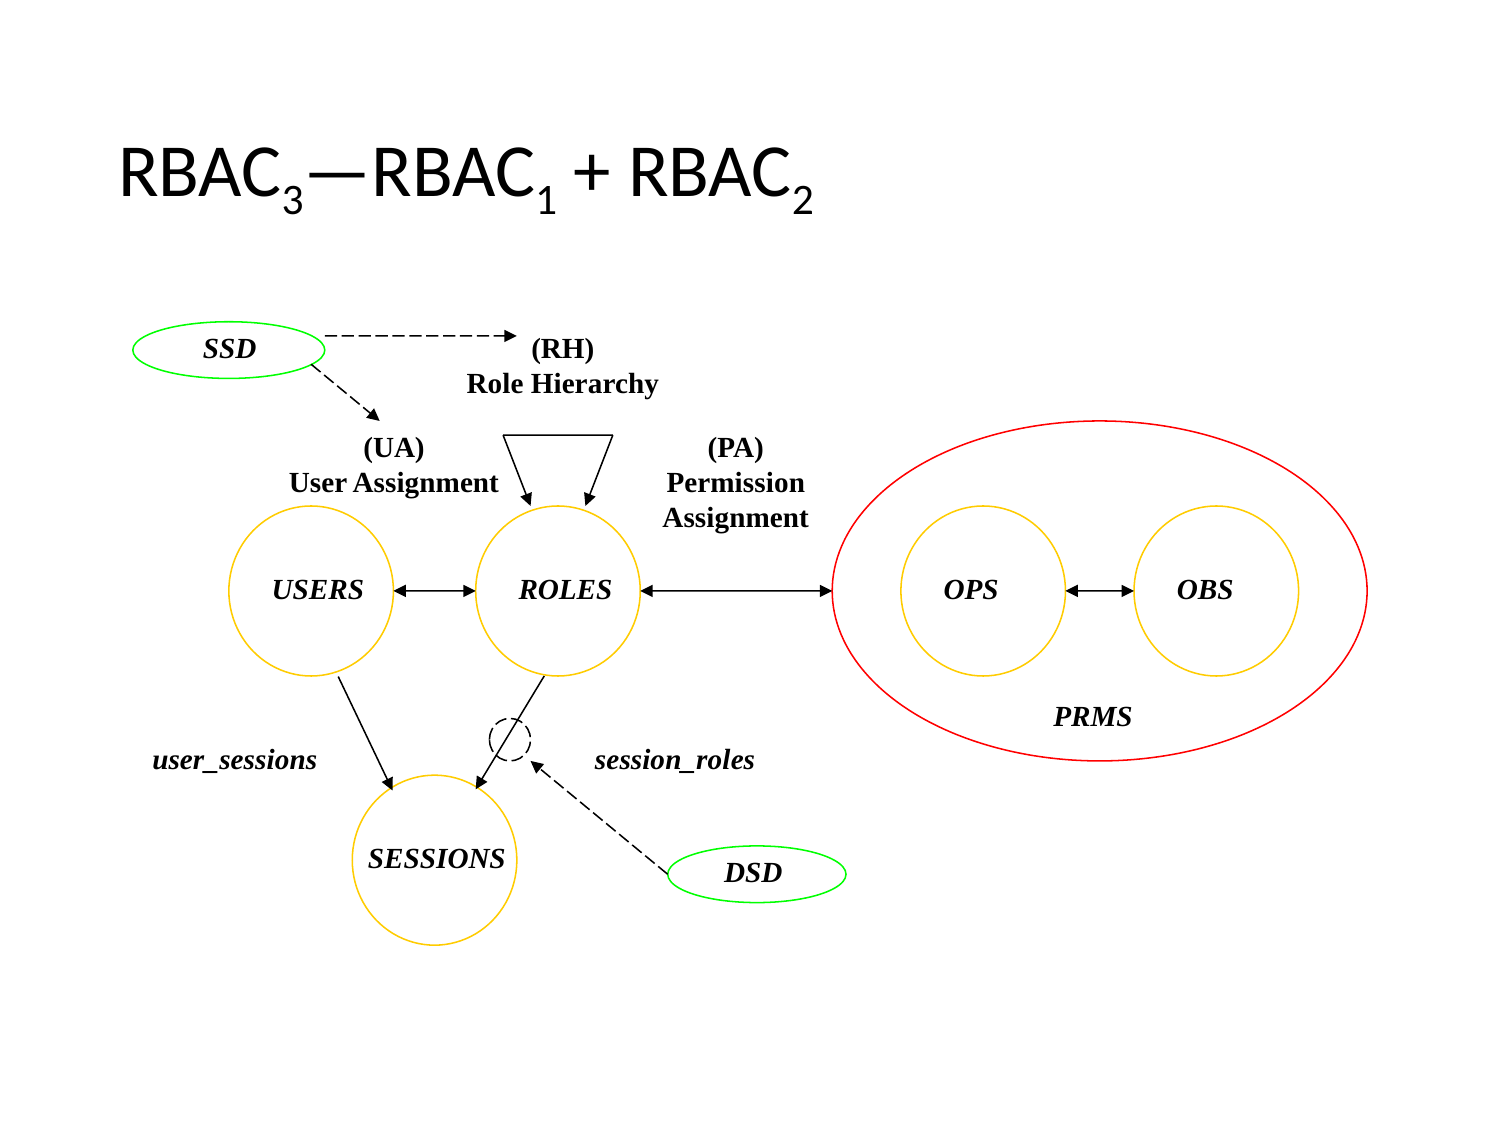

# RBAC3—RBAC1 + RBAC2

SSD
(RH)
Role Hierarchy

(UA)
User Assignment
(PA)
Permission
Assignment

USERS
ROLES
OPS
OBS

PRMS

user_sessions
session_roles

SESSIONS

DSD